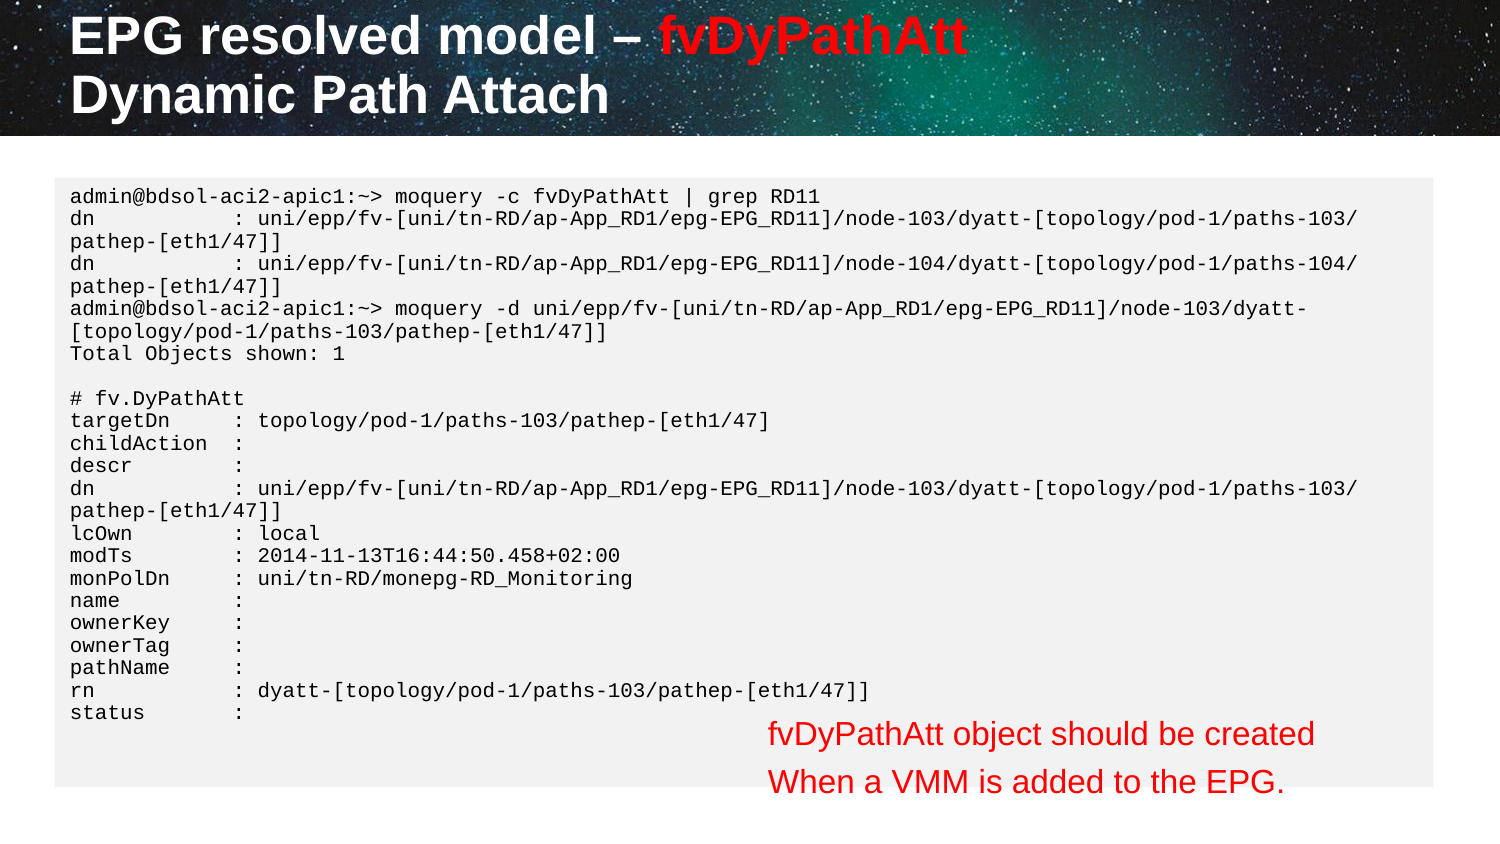

# EPG resolved model – fvDyPathAtt Dynamic Path Attach
admin@bdsol-aci2-apic1:~> moquery -c fvDyPathAtt | grep RD11
dn           : uni/epp/fv-[uni/tn-RD/ap-App_RD1/epg-EPG_RD11]/node-103/dyatt-[topology/pod-1/paths-103/pathep-[eth1/47]]
dn           : uni/epp/fv-[uni/tn-RD/ap-App_RD1/epg-EPG_RD11]/node-104/dyatt-[topology/pod-1/paths-104/pathep-[eth1/47]]
admin@bdsol-aci2-apic1:~> moquery -d uni/epp/fv-[uni/tn-RD/ap-App_RD1/epg-EPG_RD11]/node-103/dyatt-[topology/pod-1/paths-103/pathep-[eth1/47]]
Total Objects shown: 1

# fv.DyPathAtt
targetDn     : topology/pod-1/paths-103/pathep-[eth1/47]
childAction  :
descr        :
dn           : uni/epp/fv-[uni/tn-RD/ap-App_RD1/epg-EPG_RD11]/node-103/dyatt-[topology/pod-1/paths-103/pathep-[eth1/47]]
lcOwn        : local
modTs        : 2014-11-13T16:44:50.458+02:00
monPolDn     : uni/tn-RD/monepg-RD_Monitoring
name         :
ownerKey     :
ownerTag     :
pathName     :
rn           : dyatt-[topology/pod-1/paths-103/pathep-[eth1/47]]
status       :

fvDyPathAtt object should be created
When a VMM is added to the EPG.